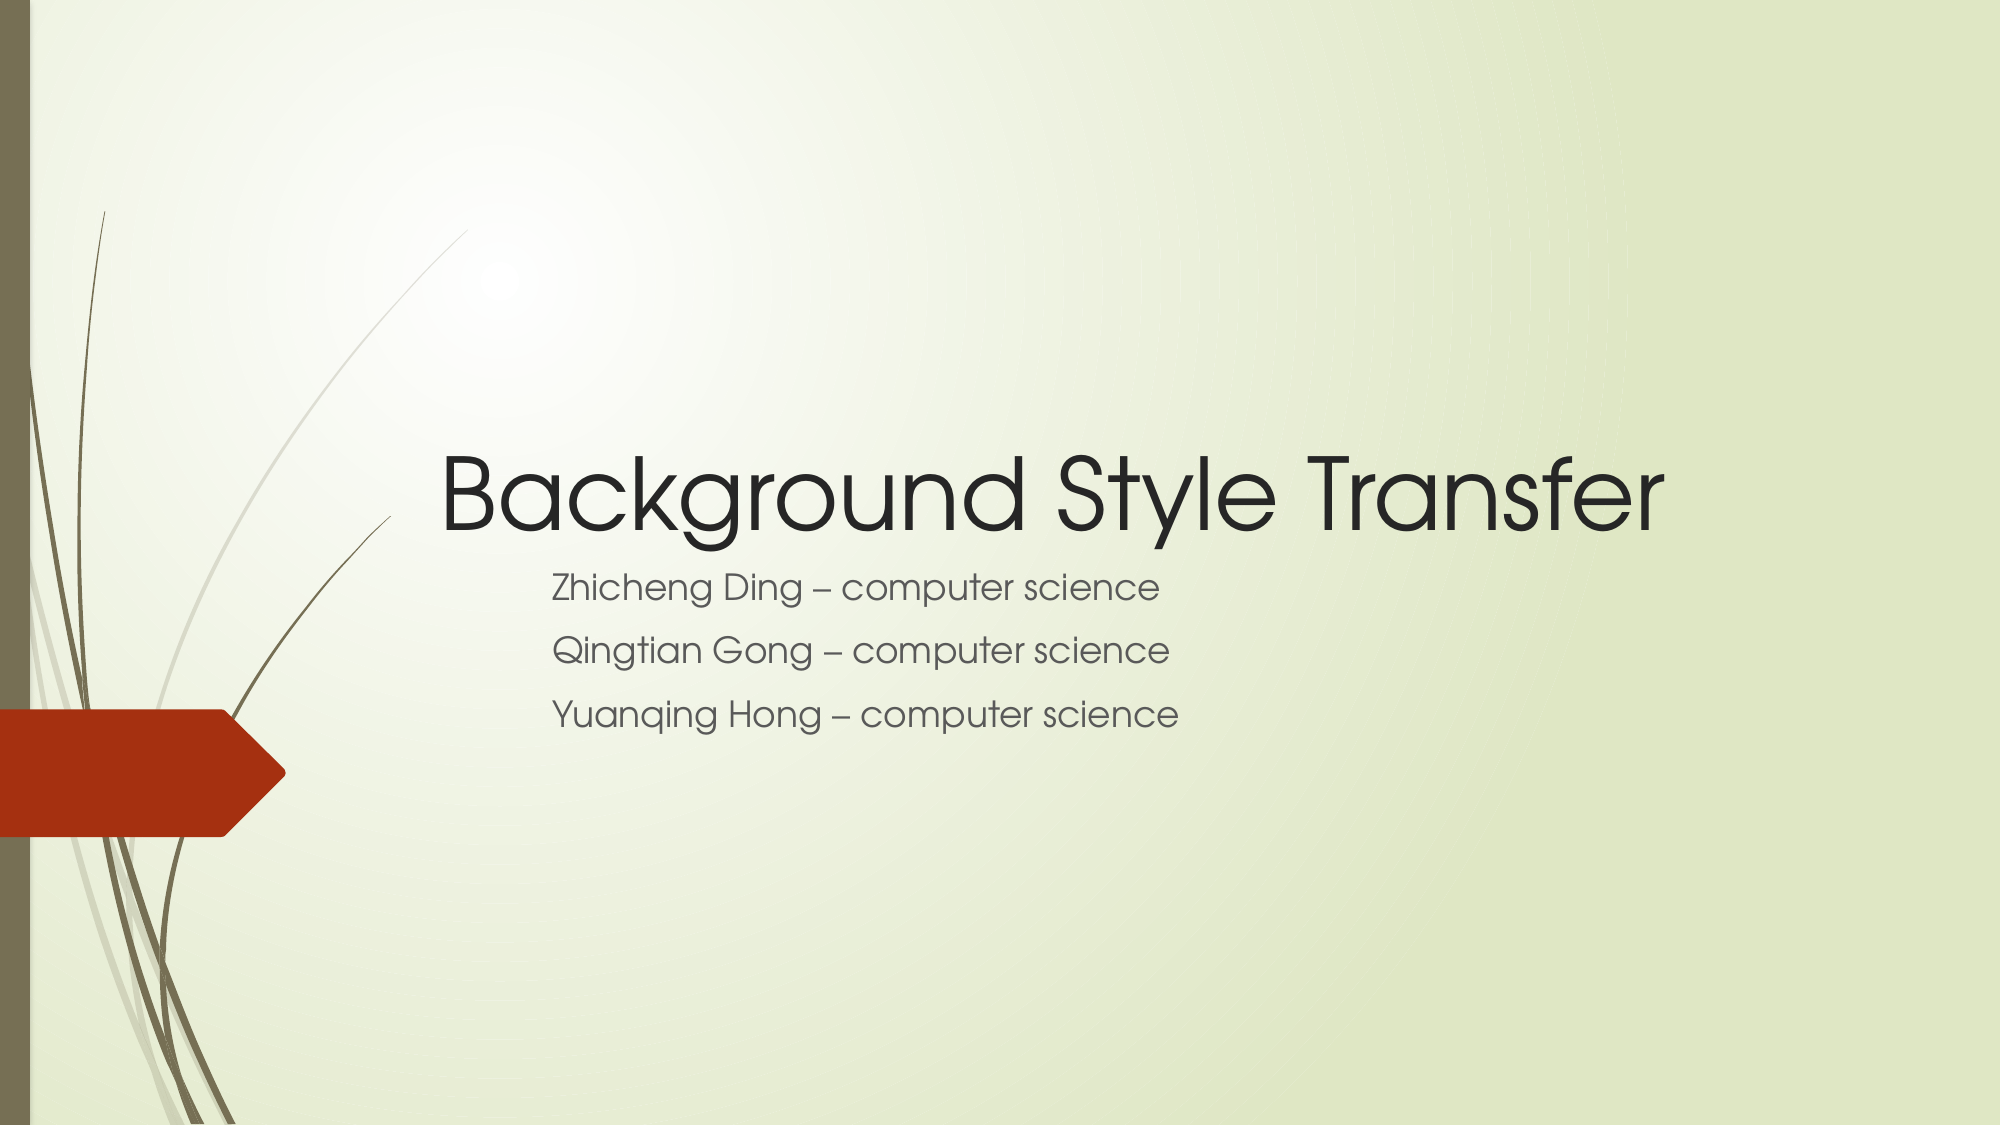

# Background Style Transfer
Zhicheng Ding – computer science
Qingtian Gong – computer science
Yuanqing Hong – computer science